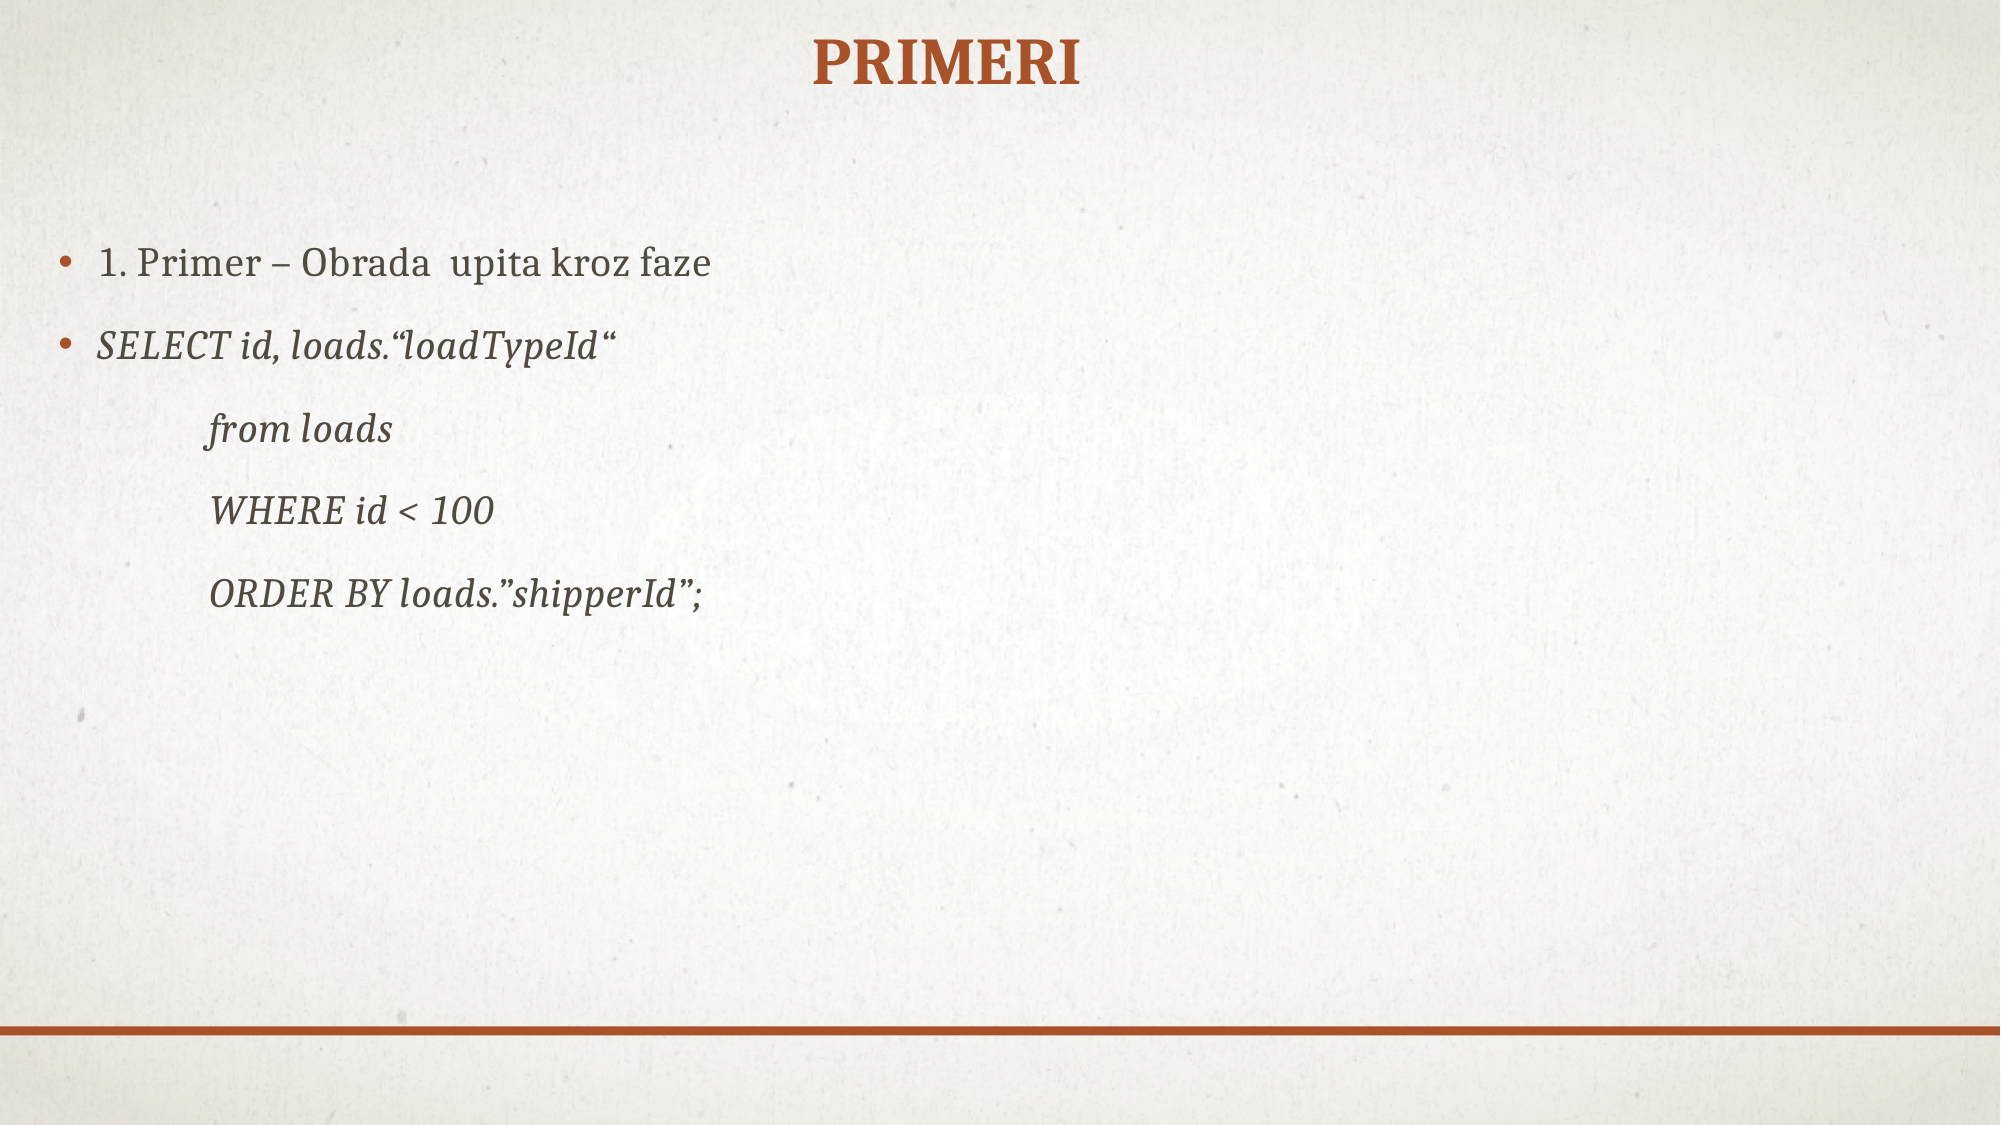

# PRIMERI

1. Primer – Obrada  upita kroz faze
SELECT id, loads.“loadTypeId“
	from loads
	WHERE id < 100
	ORDER BY loads.”shipperId”;